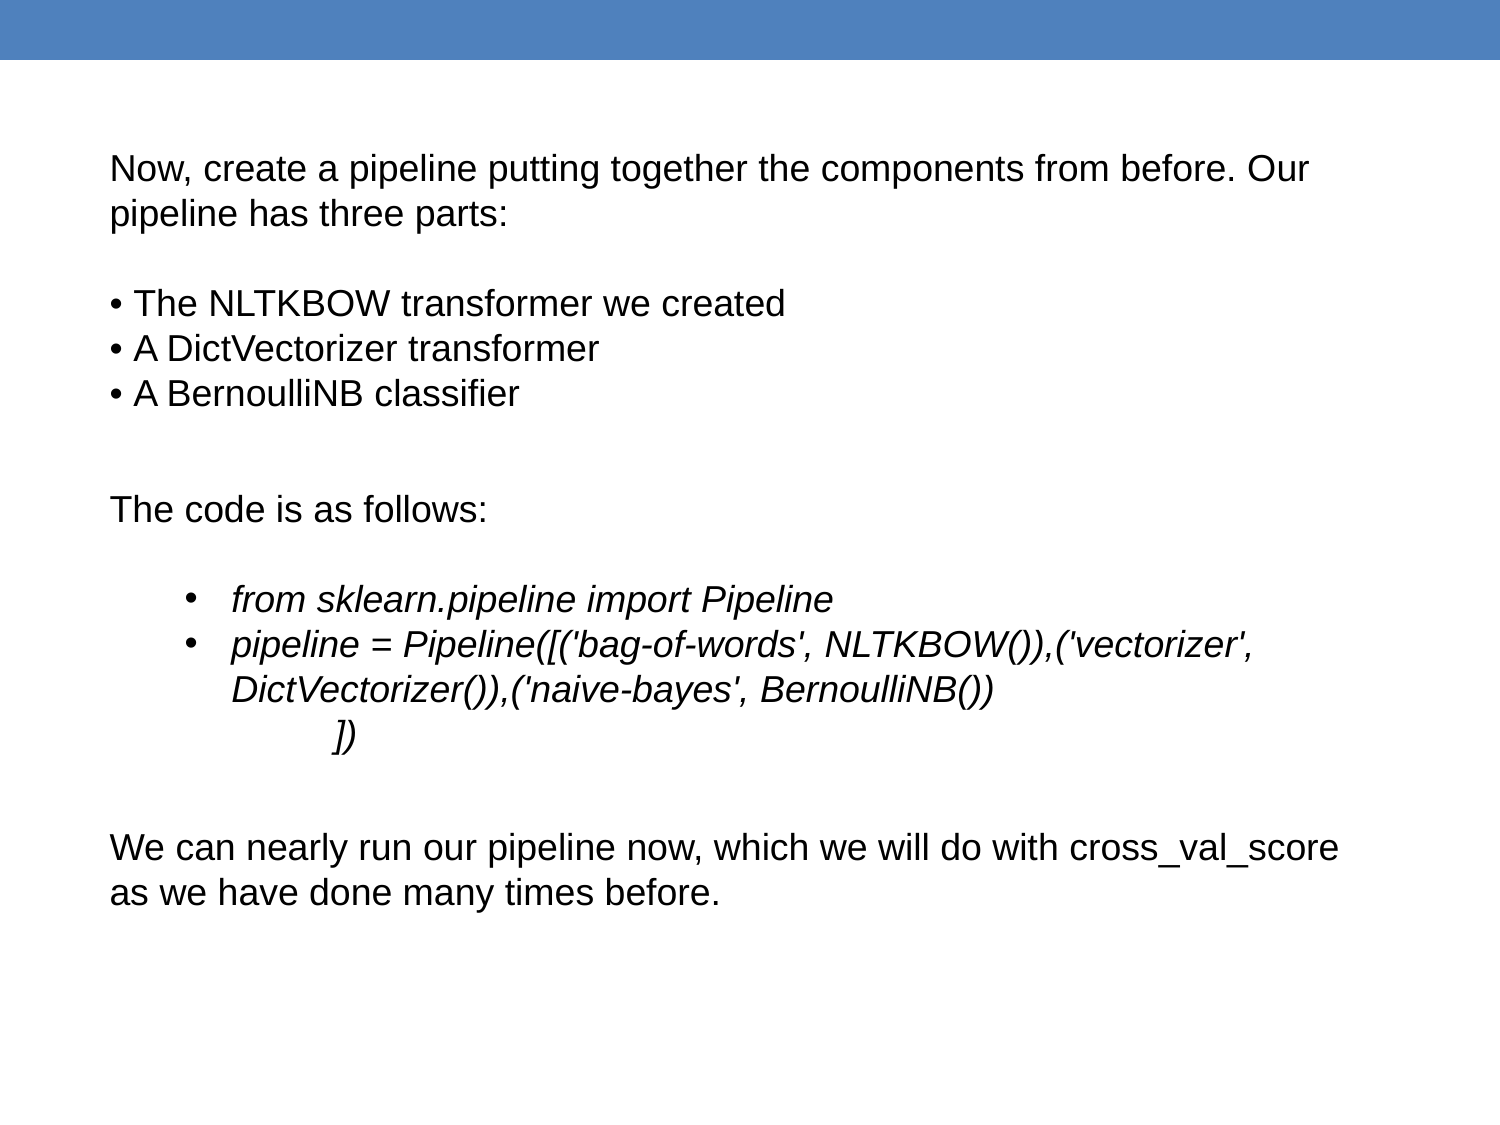

Now, create a pipeline putting together the components from before. Our pipeline has three parts:

• The NLTKBOW transformer we created
• A DictVectorizer transformer
• A BernoulliNB classifier
The code is as follows:

from sklearn.pipeline import Pipeline
pipeline = Pipeline([('bag-of-words', NLTKBOW()),('vectorizer', DictVectorizer()),('naive-bayes', BernoulliNB())
	])
We can nearly run our pipeline now, which we will do with cross_val_score
as we have done many times before.